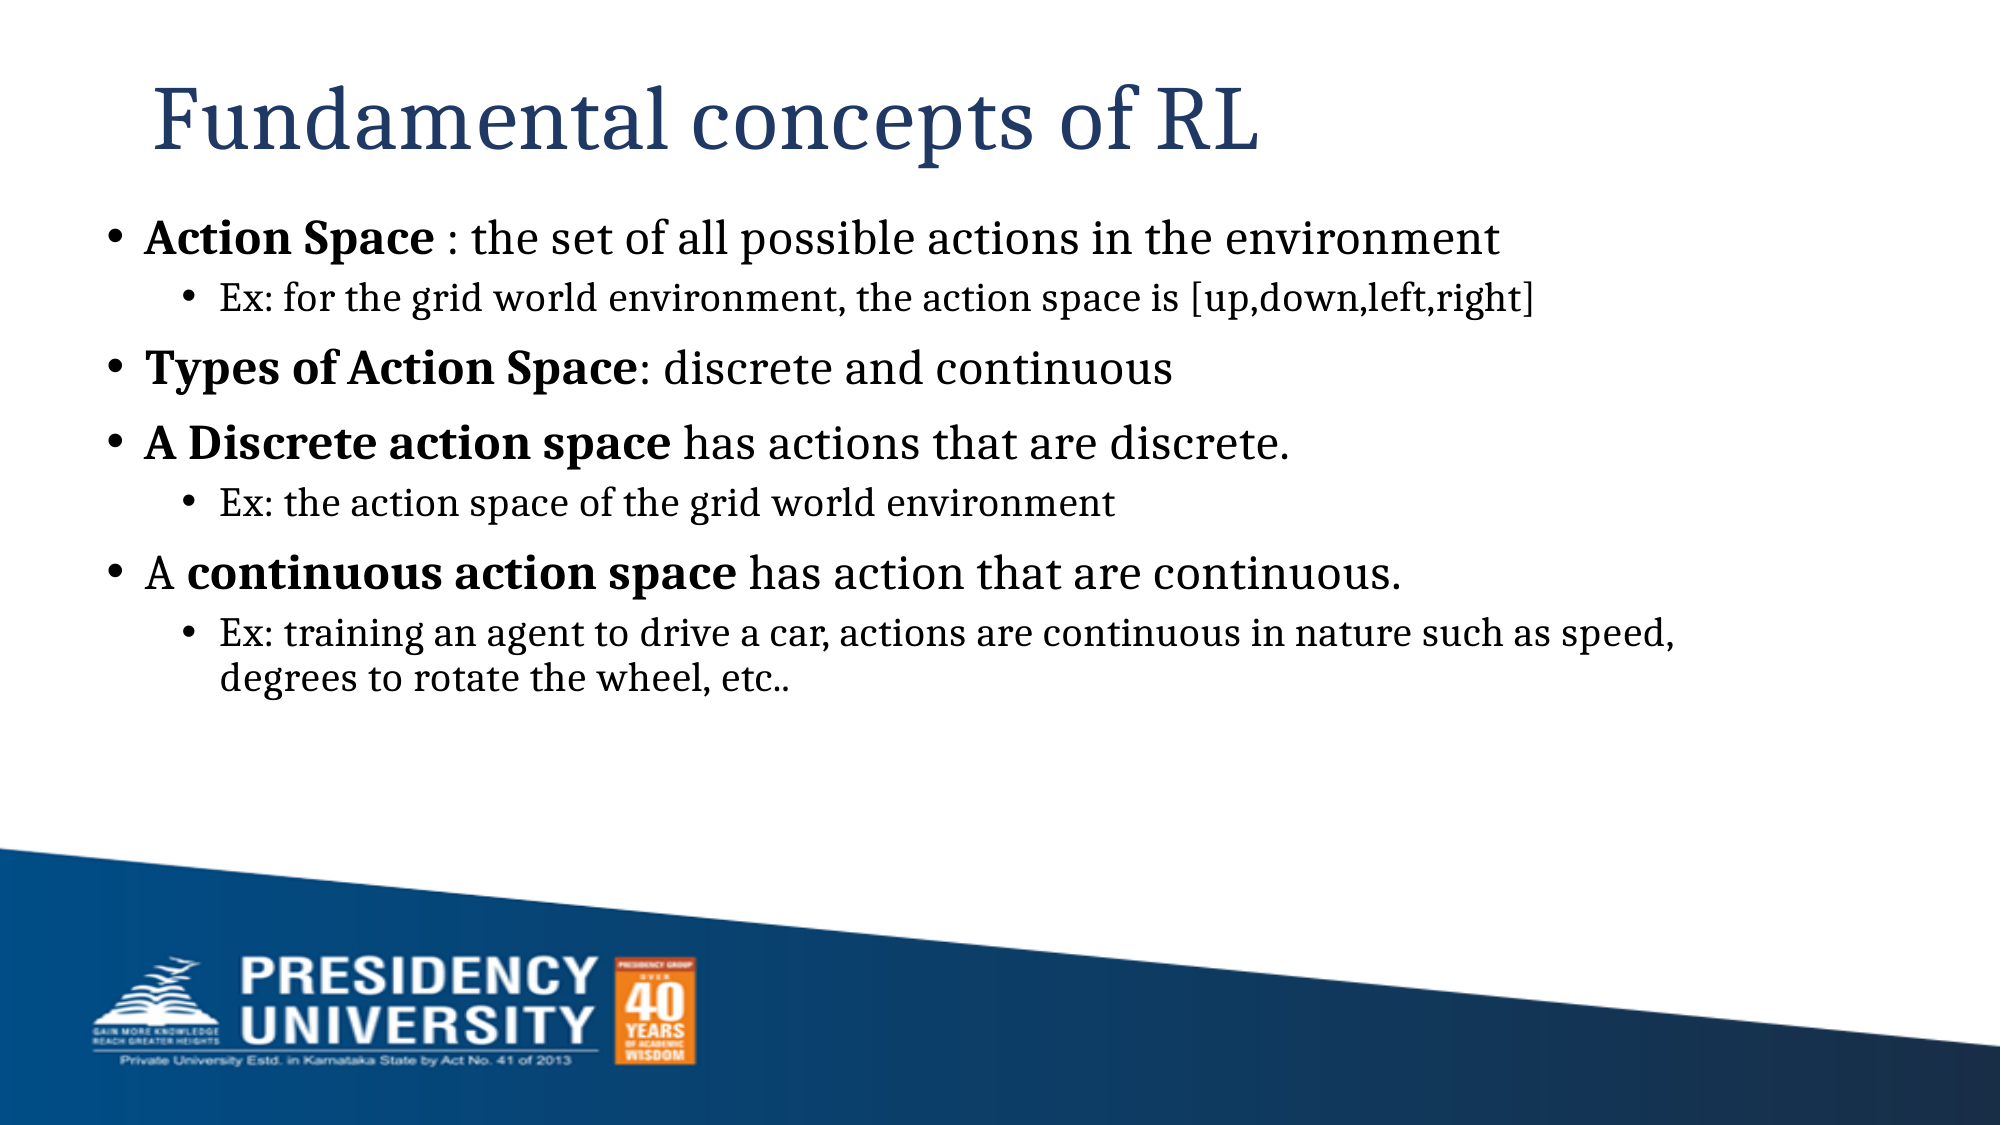

# Fundamental concepts of RL
Action Space : the set of all possible actions in the environment
Ex: for the grid world environment, the action space is [up,down,left,right]
Types of Action Space: discrete and continuous
A Discrete action space has actions that are discrete.
Ex: the action space of the grid world environment
A continuous action space has action that are continuous.
Ex: training an agent to drive a car, actions are continuous in nature such as speed, degrees to rotate the wheel, etc..